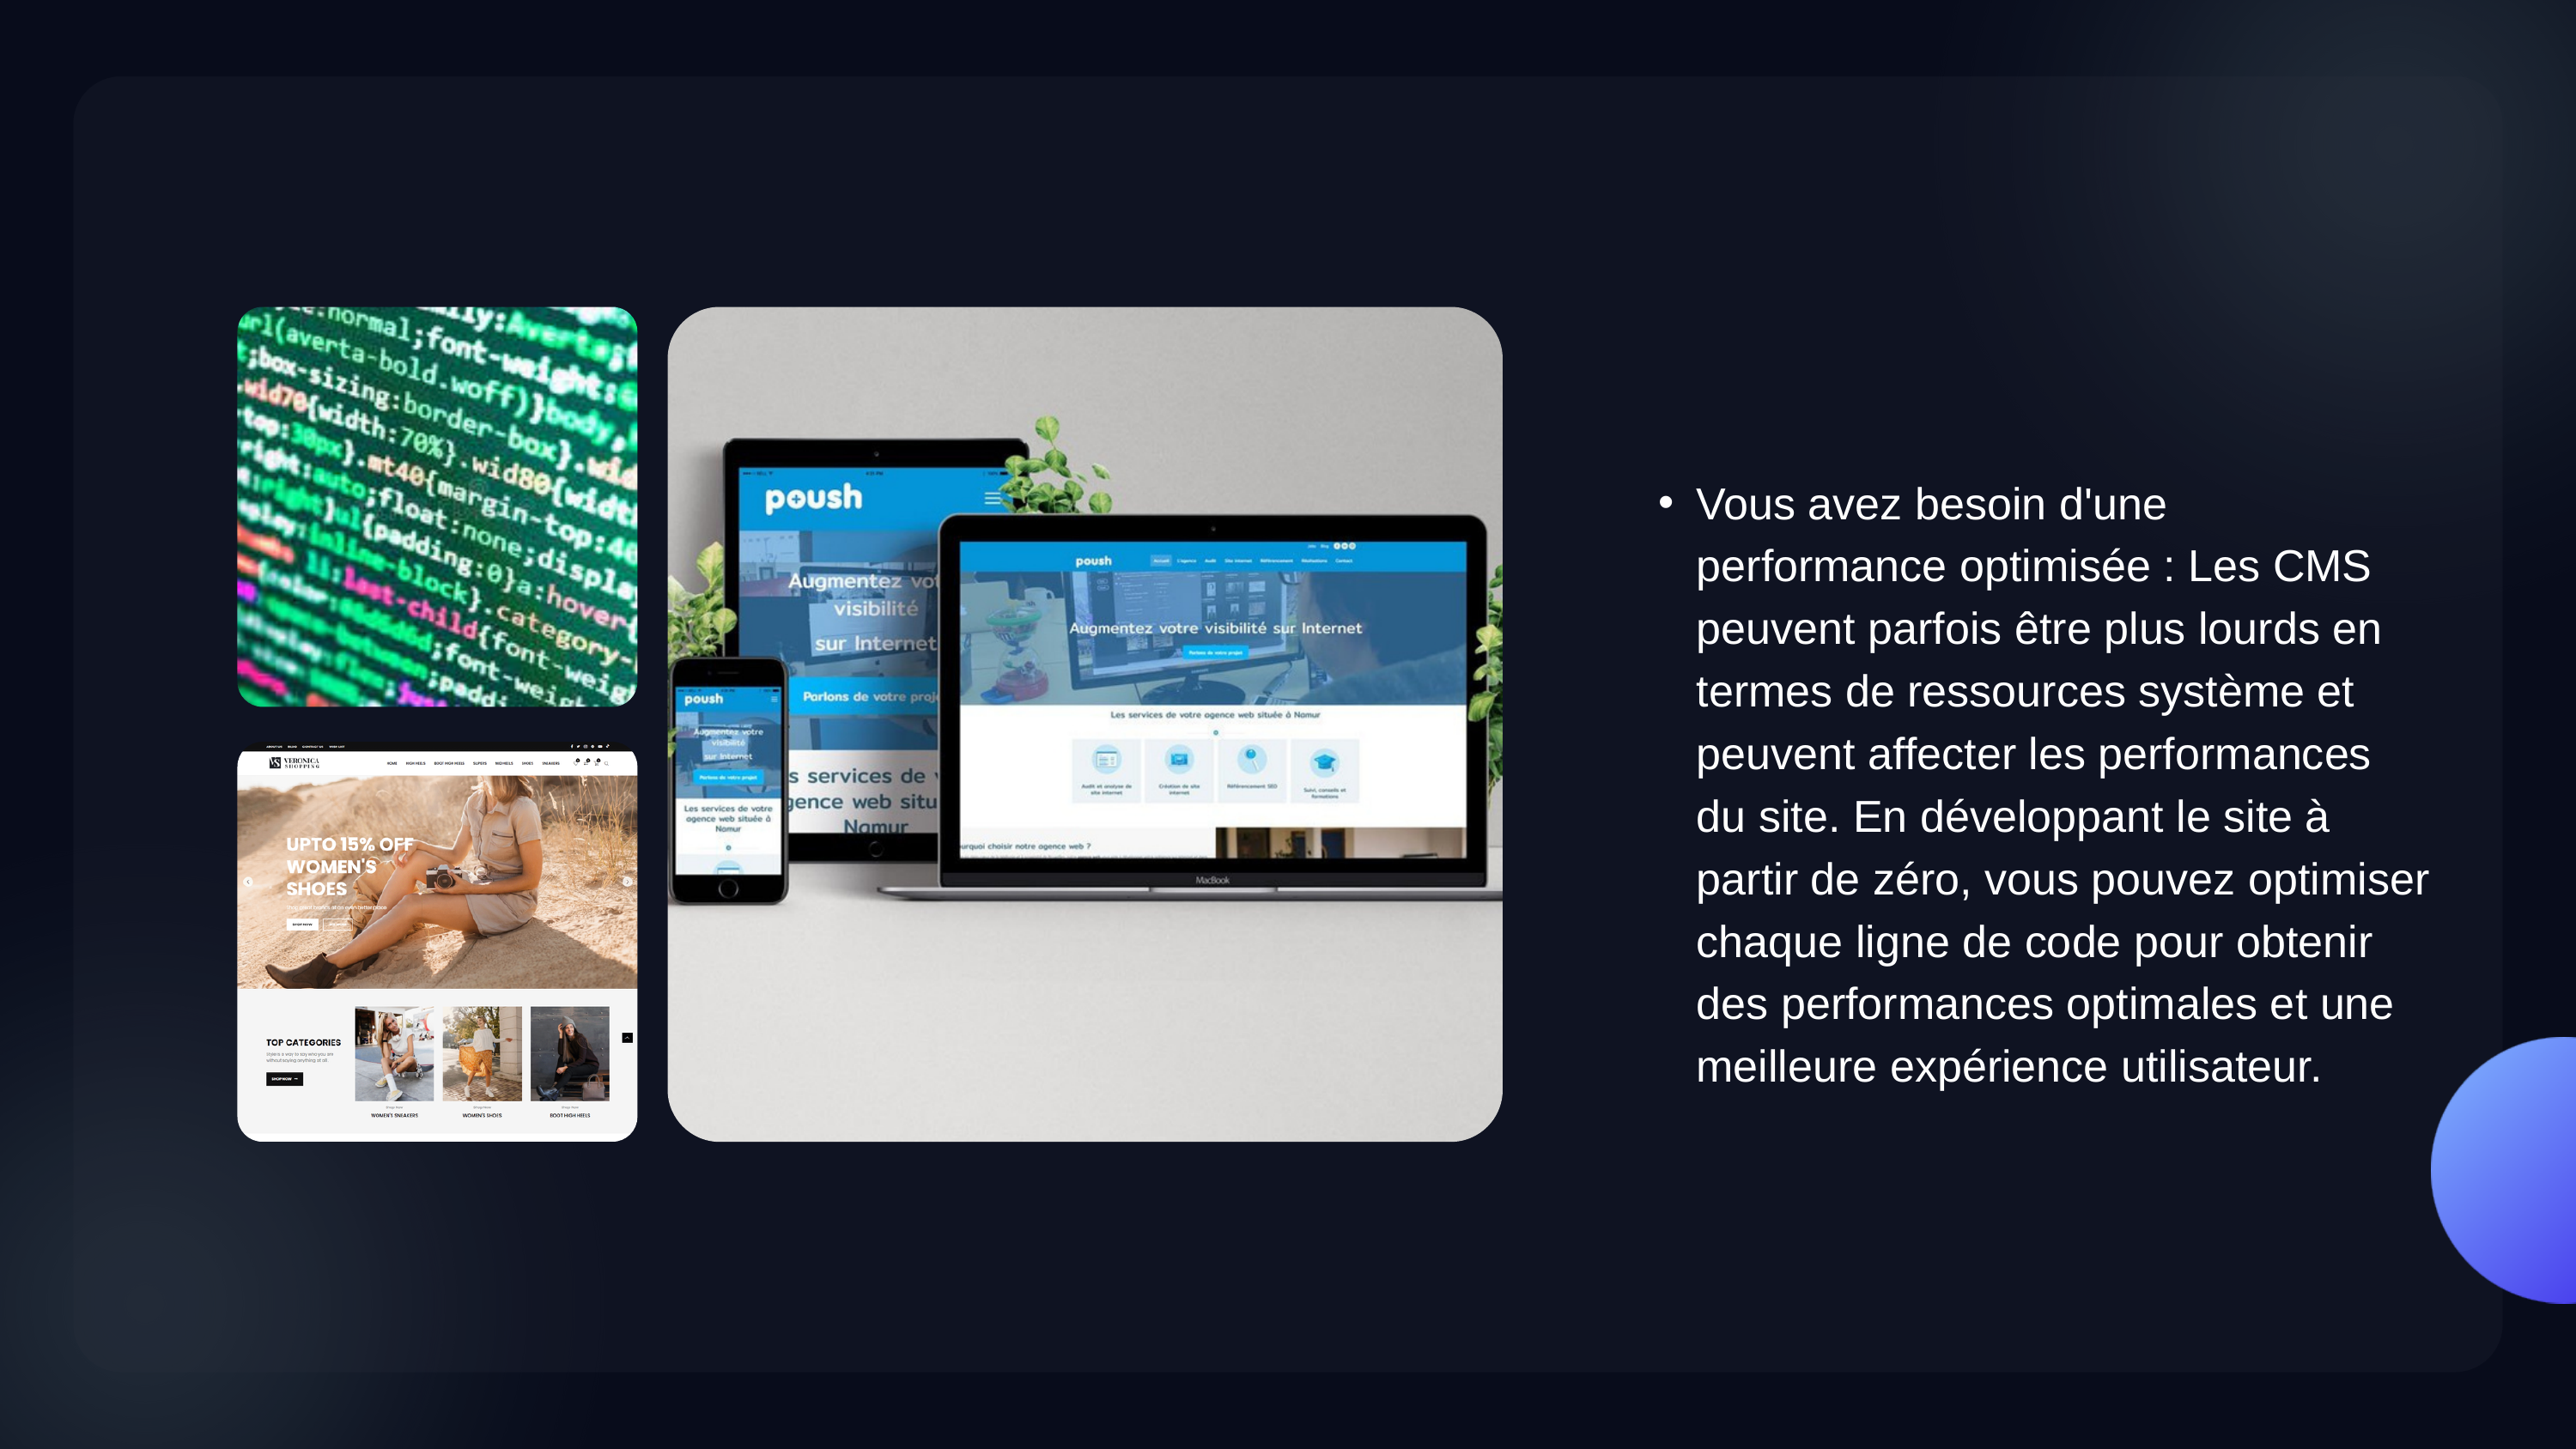

Vous avez besoin d'une performance optimisée : Les CMS peuvent parfois être plus lourds en termes de ressources système et peuvent affecter les performances du site. En développant le site à partir de zéro, vous pouvez optimiser chaque ligne de code pour obtenir des performances optimales et une meilleure expérience utilisateur.